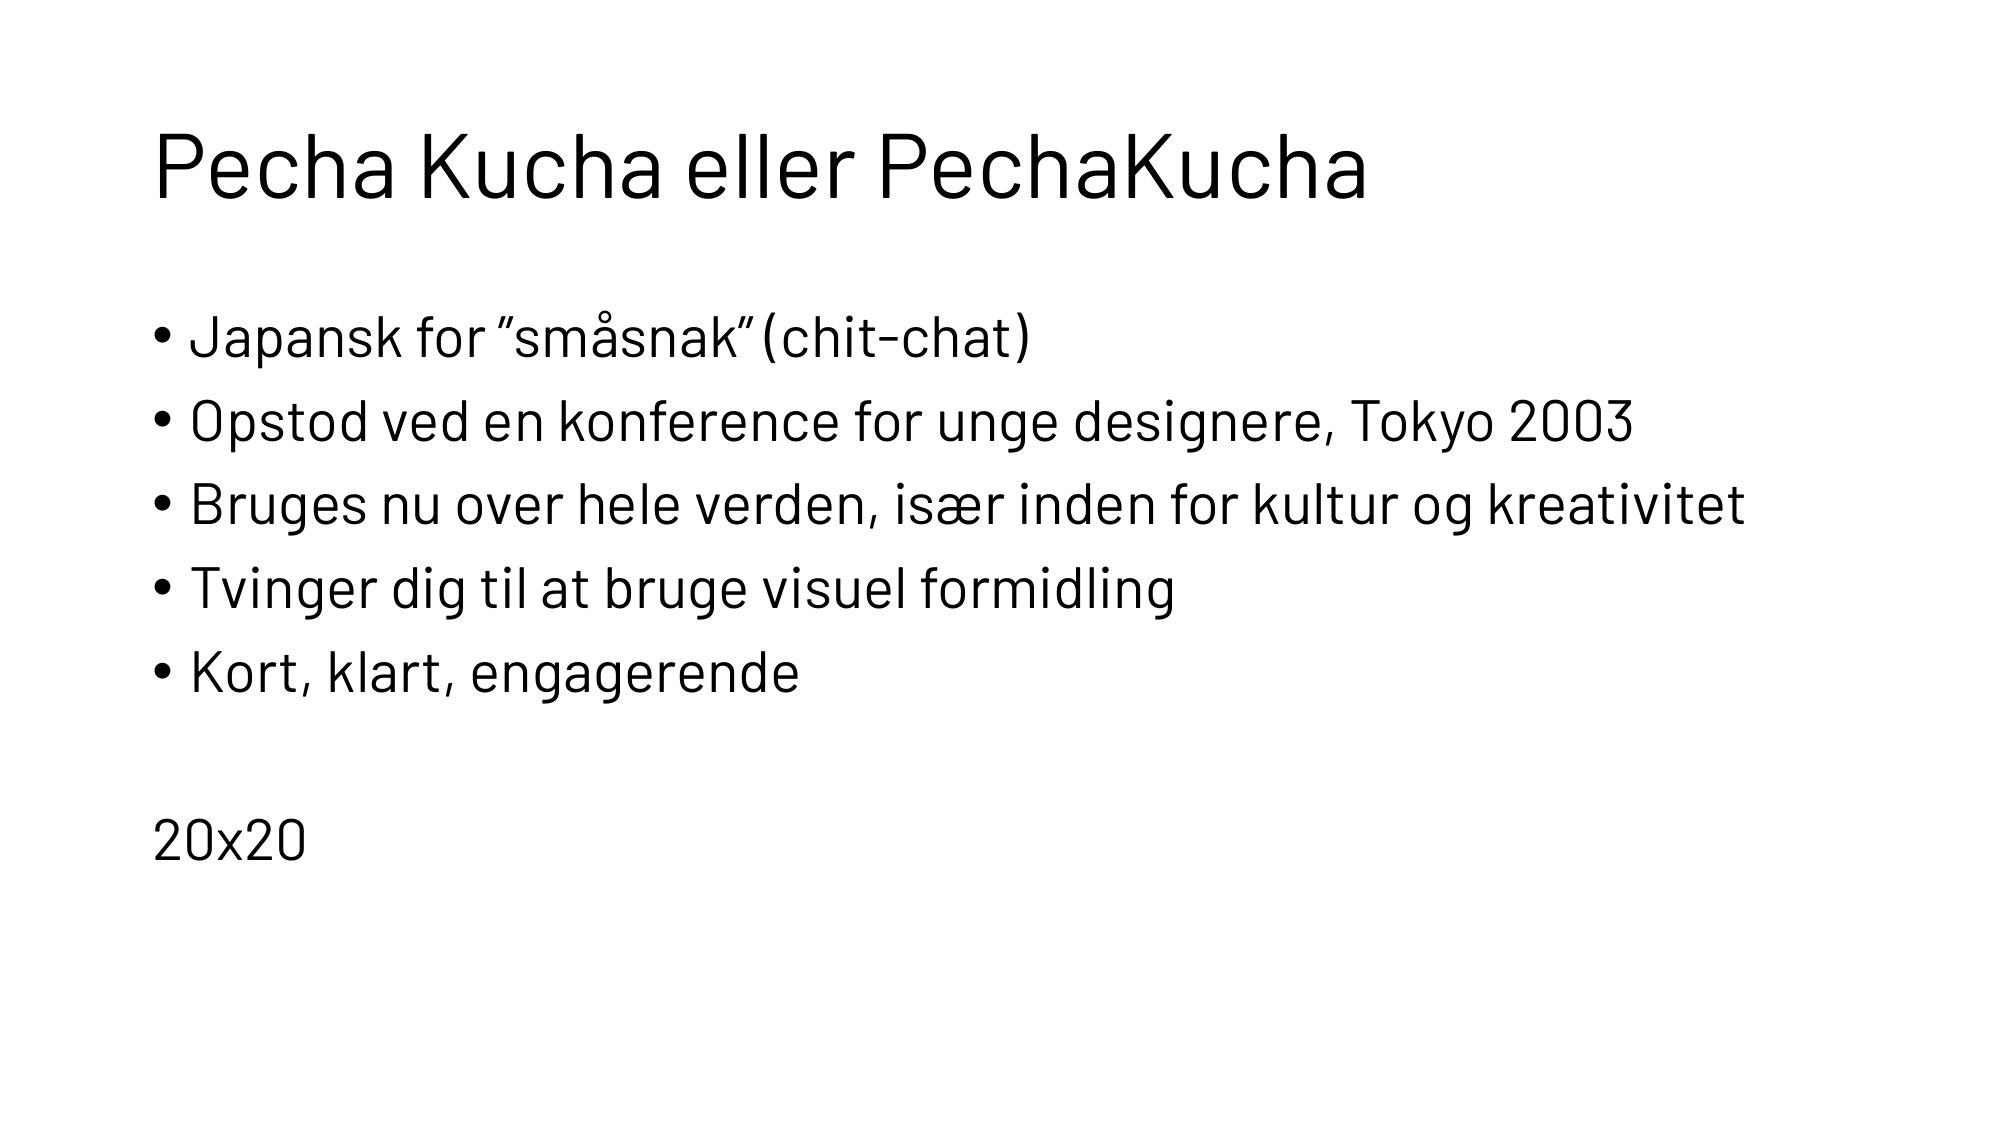

# Pecha Kucha eller PechaKucha
Japansk for ”småsnak” (chit-chat)
Opstod ved en konference for unge designere, Tokyo 2003
Bruges nu over hele verden, især inden for kultur og kreativitet
Tvinger dig til at bruge visuel formidling
Kort, klart, engagerende

20x20